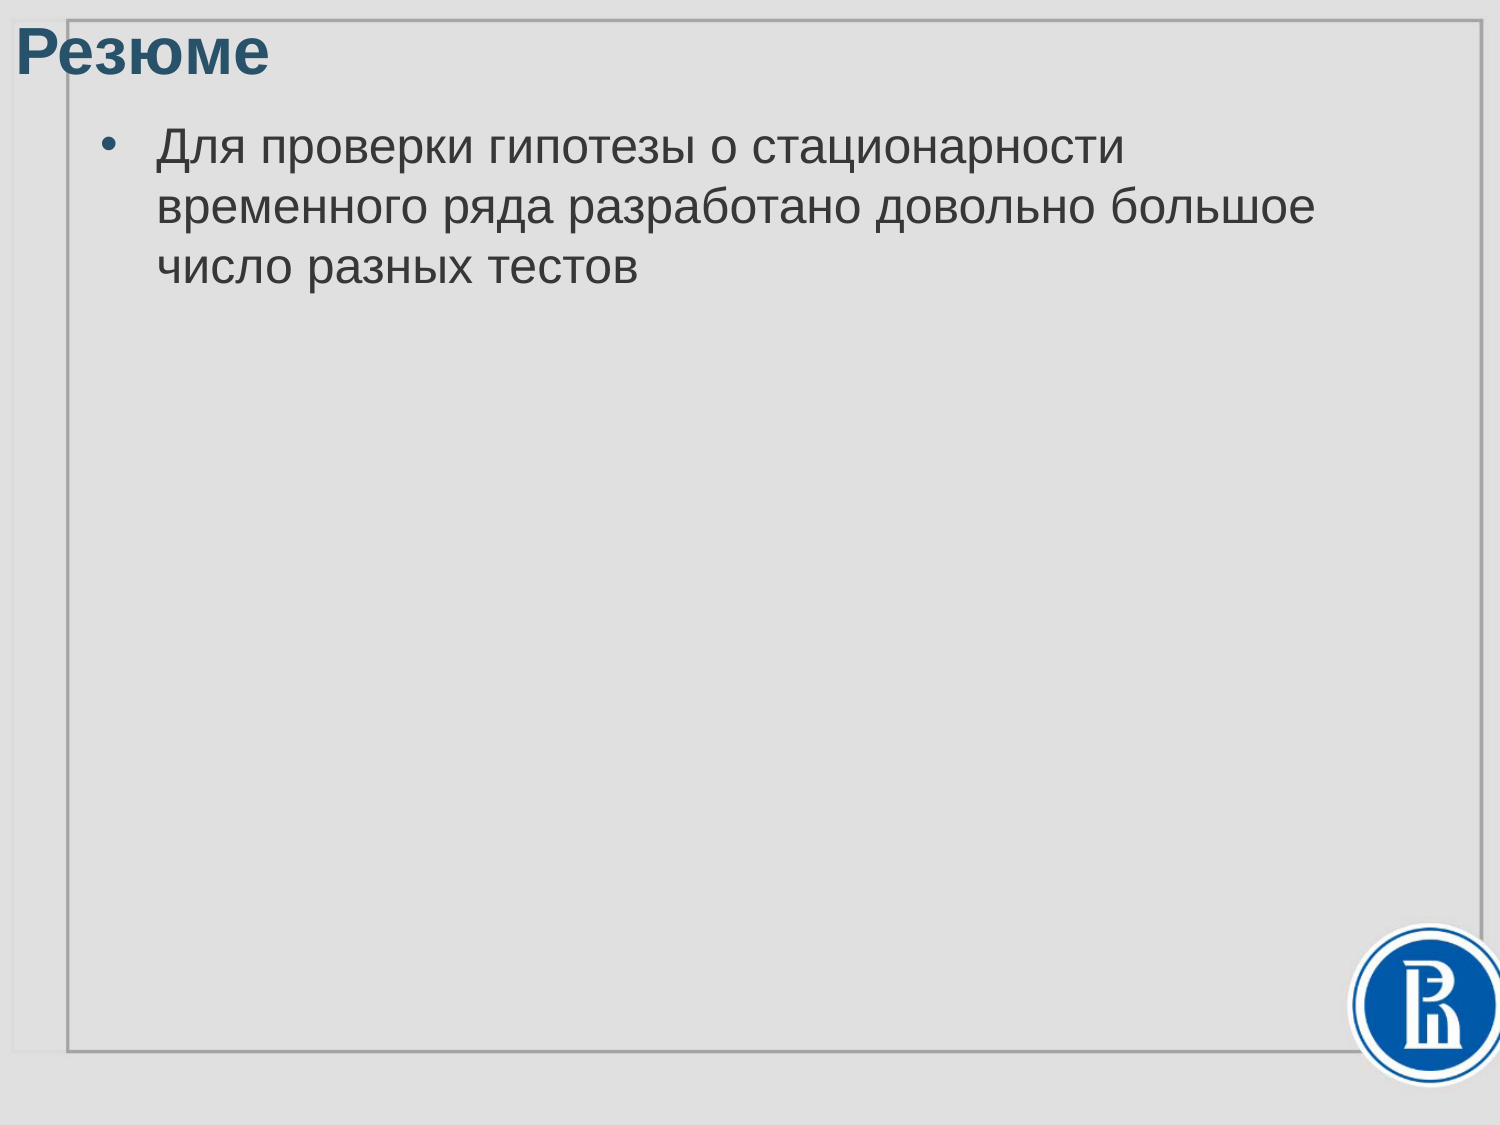

Резюме
Для проверки гипотезы о стационарности временного ряда разработано довольно большое число разных тестов